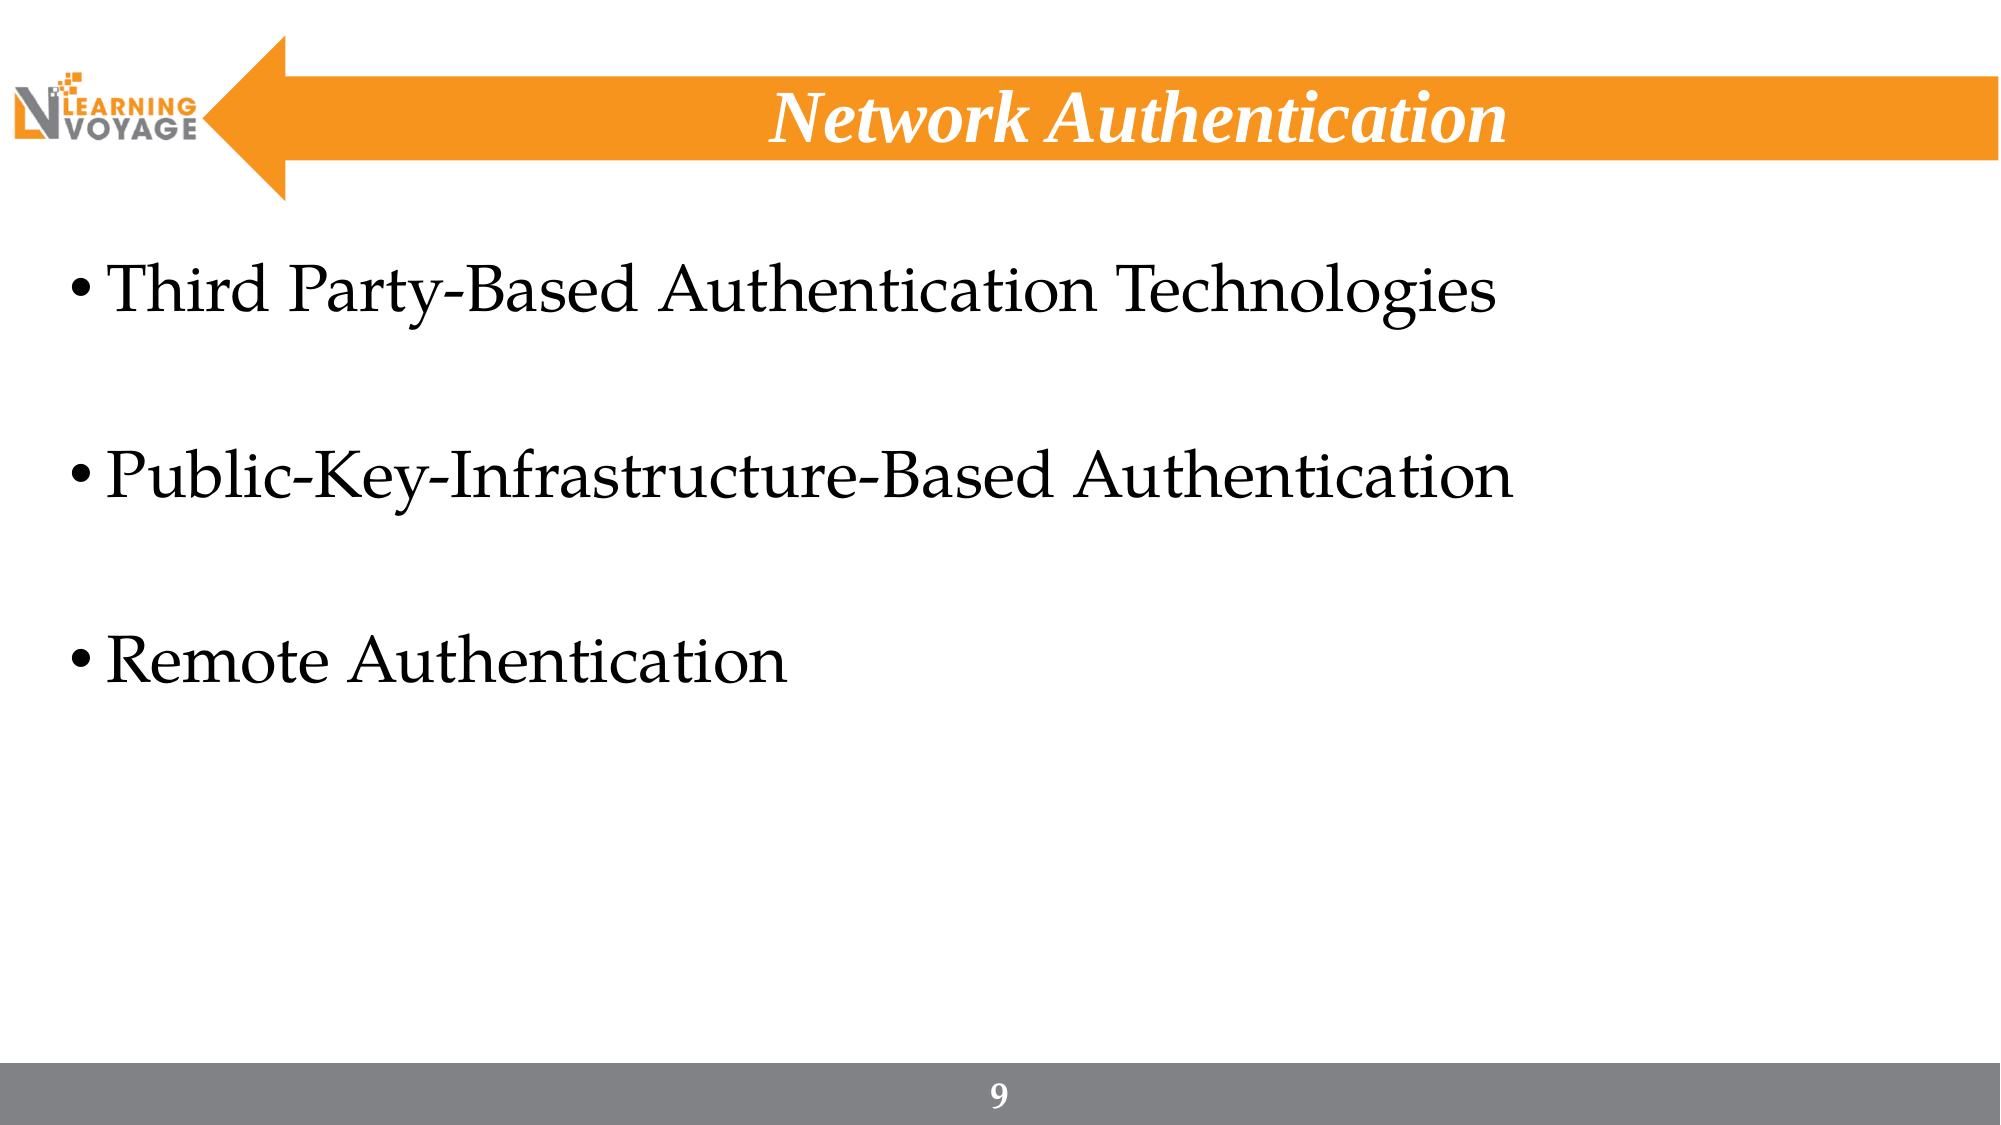

# Network Authentication
Third Party-Based Authentication Technologies

Public-Key-Infrastructure-Based Authentication

Remote Authentication
9